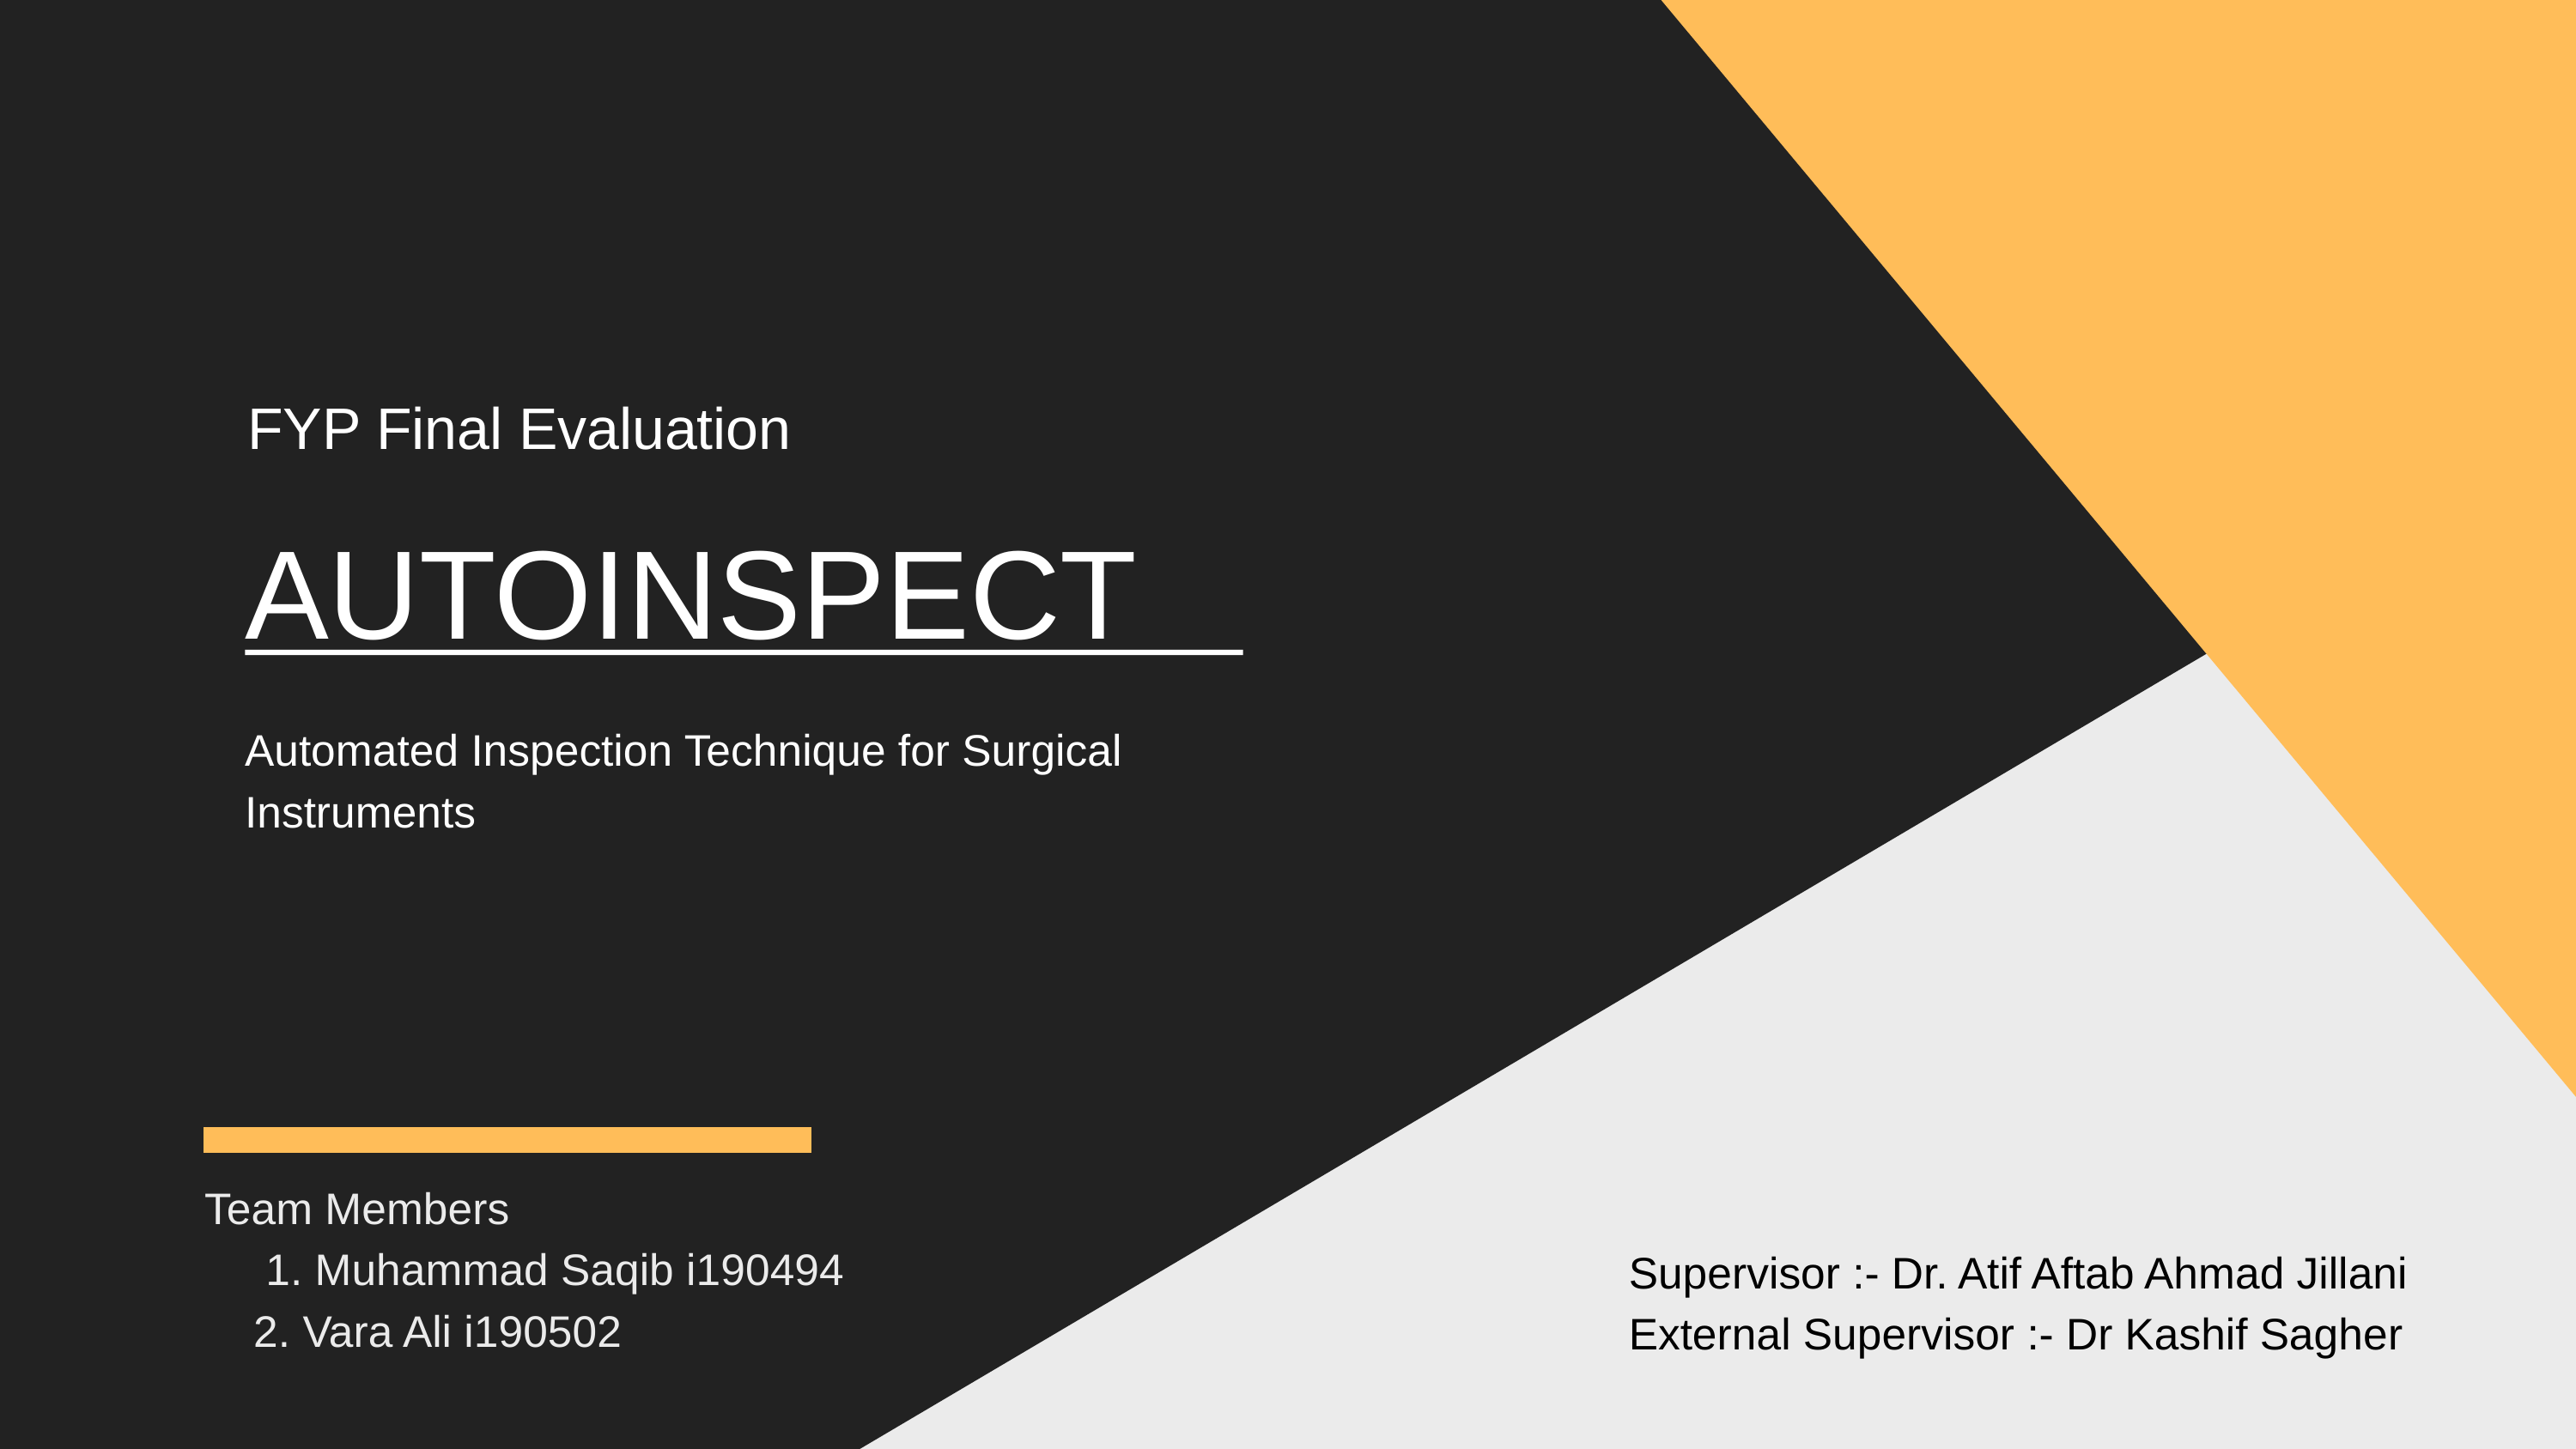

FYP Final Evaluation
AUTOINSPECT

Automated Inspection Technique for Surgical Instruments

Team Members
     1. Muhammad Saqib i190494
    2. Vara Ali i190502

Supervisor :- Dr. Atif Aftab Ahmad Jillani
External Supervisor :- Dr Kashif Sagher